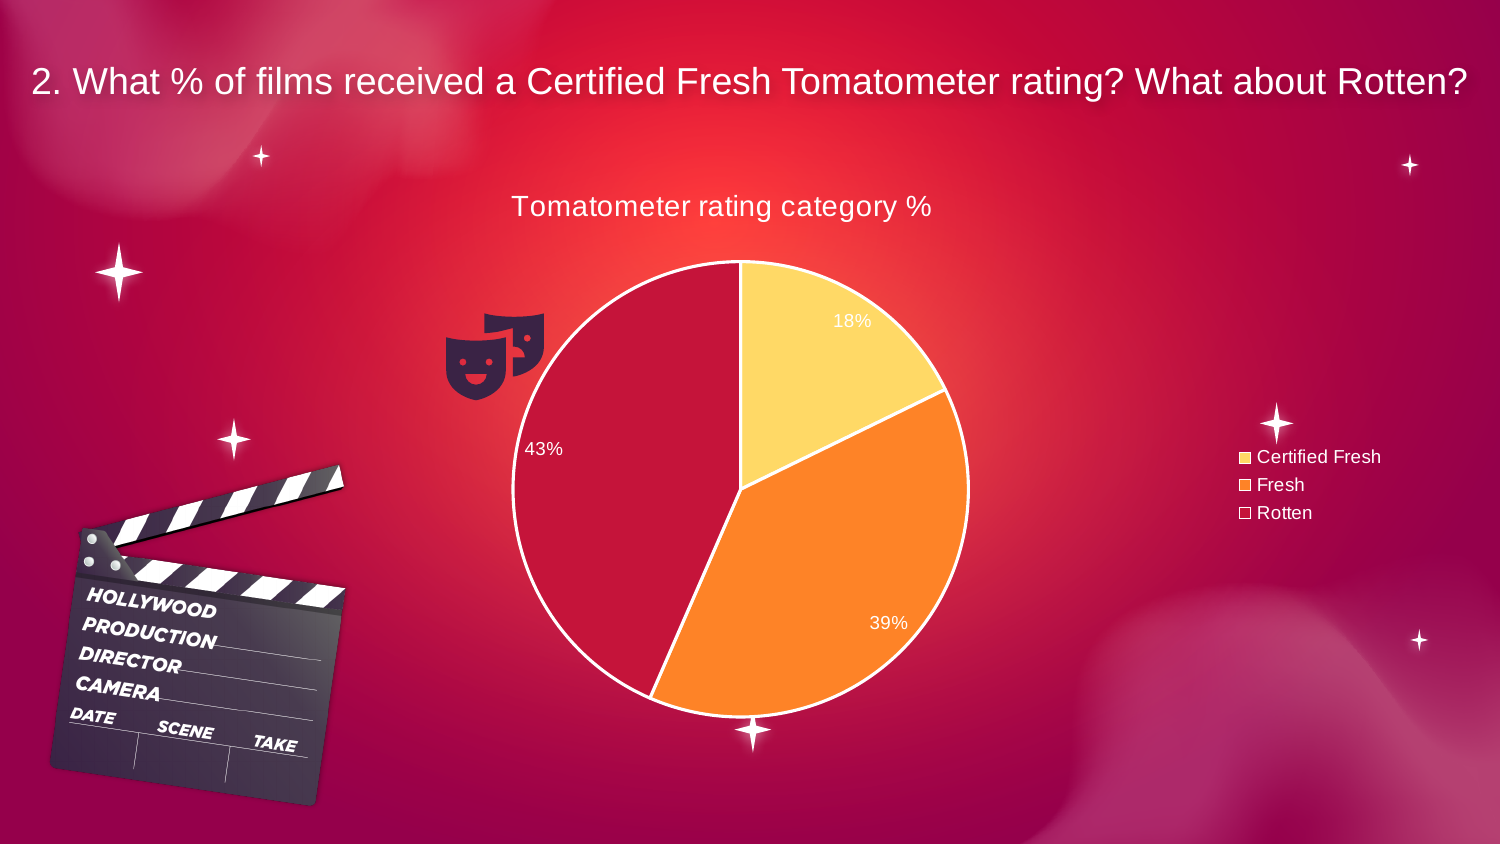

# 2. What % of films received a Certified Fresh Tomatometer rating? What about Rotten?

### Chart: Tomatometer rating category %

| Category |  |
|---|---|
| Certified Fresh | 2957.0 |
| Fresh | 6448.0 |
| Rotten | 7233.0 |